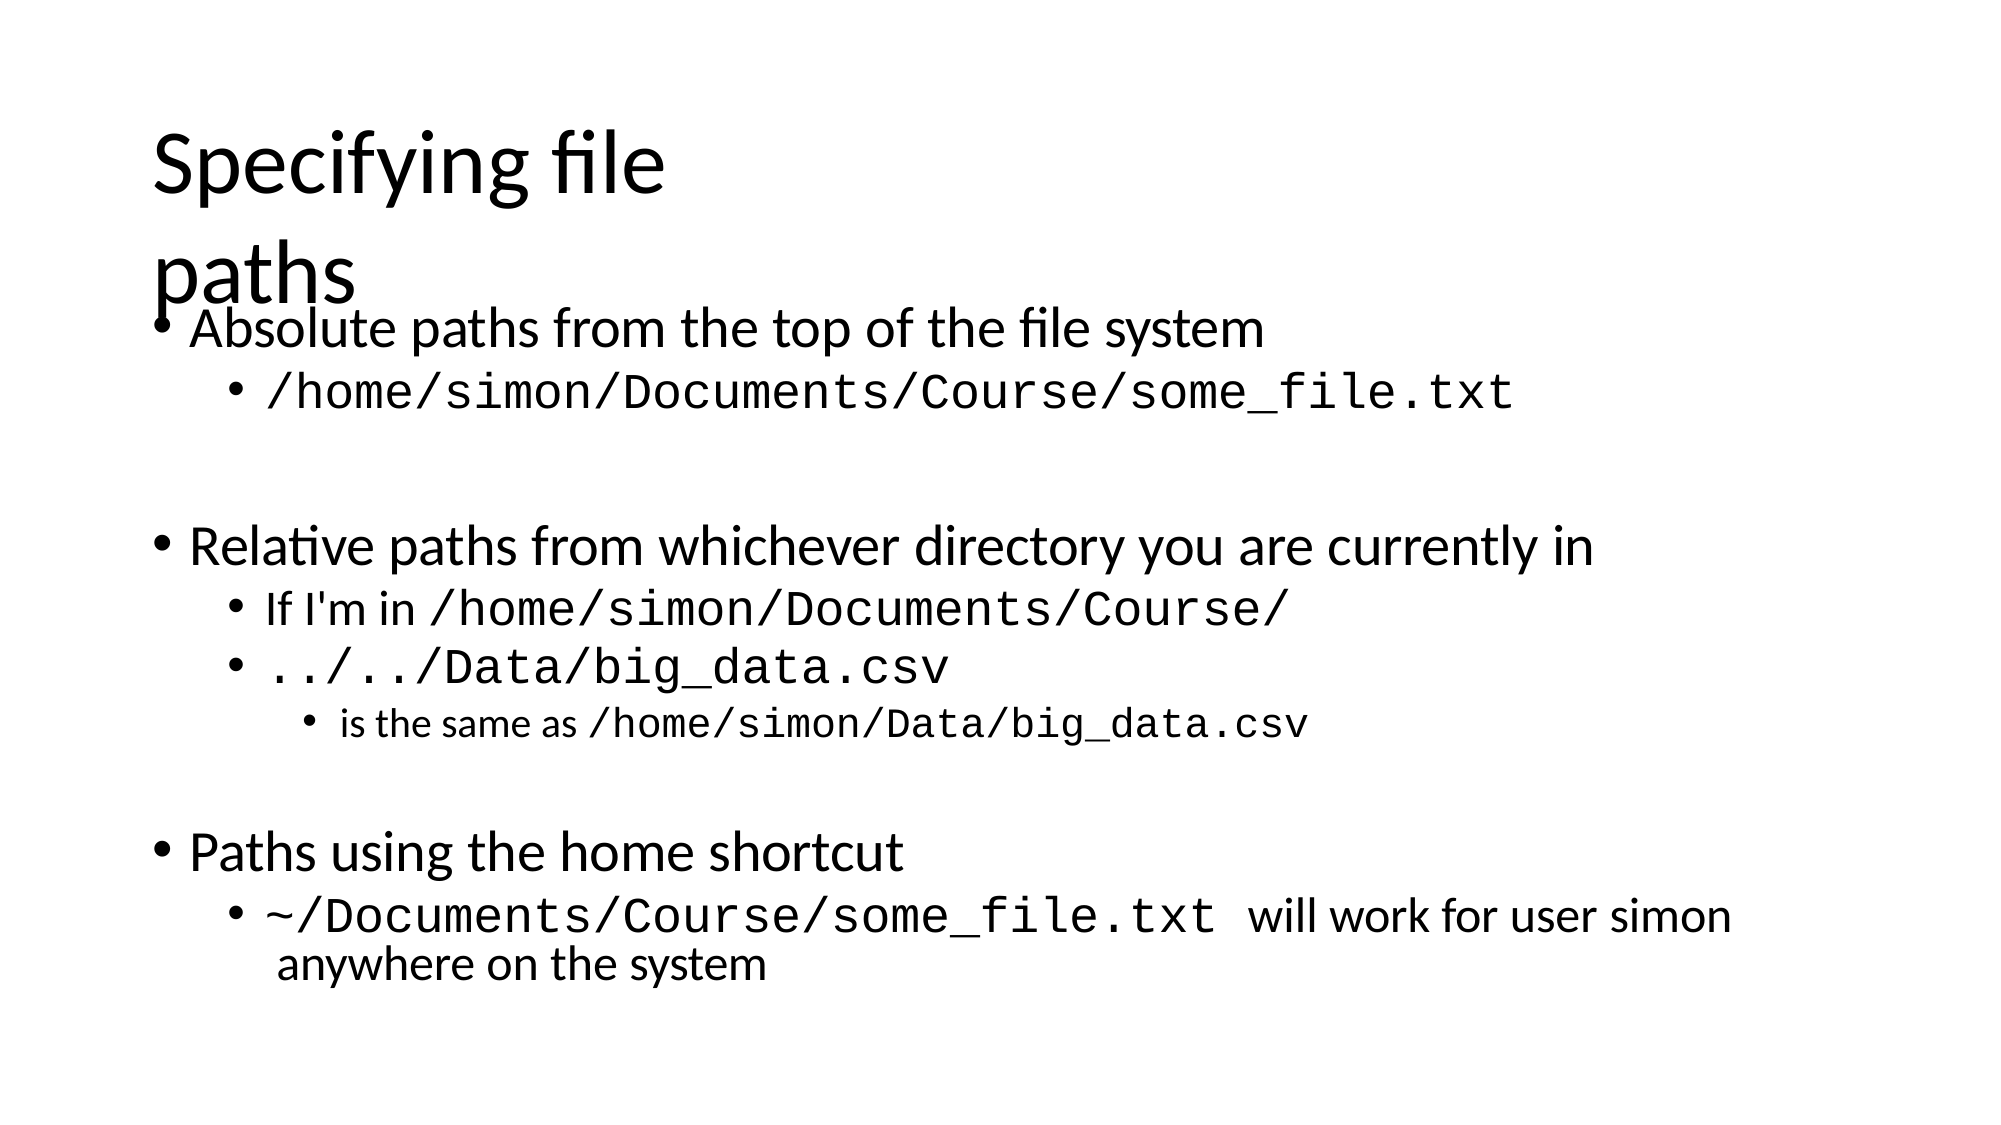

# Specifying file paths
Absolute paths from the top of the file system
/home/simon/Documents/Course/some_file.txt

Relative paths from whichever directory you are currently in
If I'm in /home/simon/Documents/Course/
../../Data/big_data.csv
is the same as /home/simon/Data/big_data.csv

Paths using the home shortcut
~/Documents/Course/some_file.txt will work for user simon  anywhere on the system